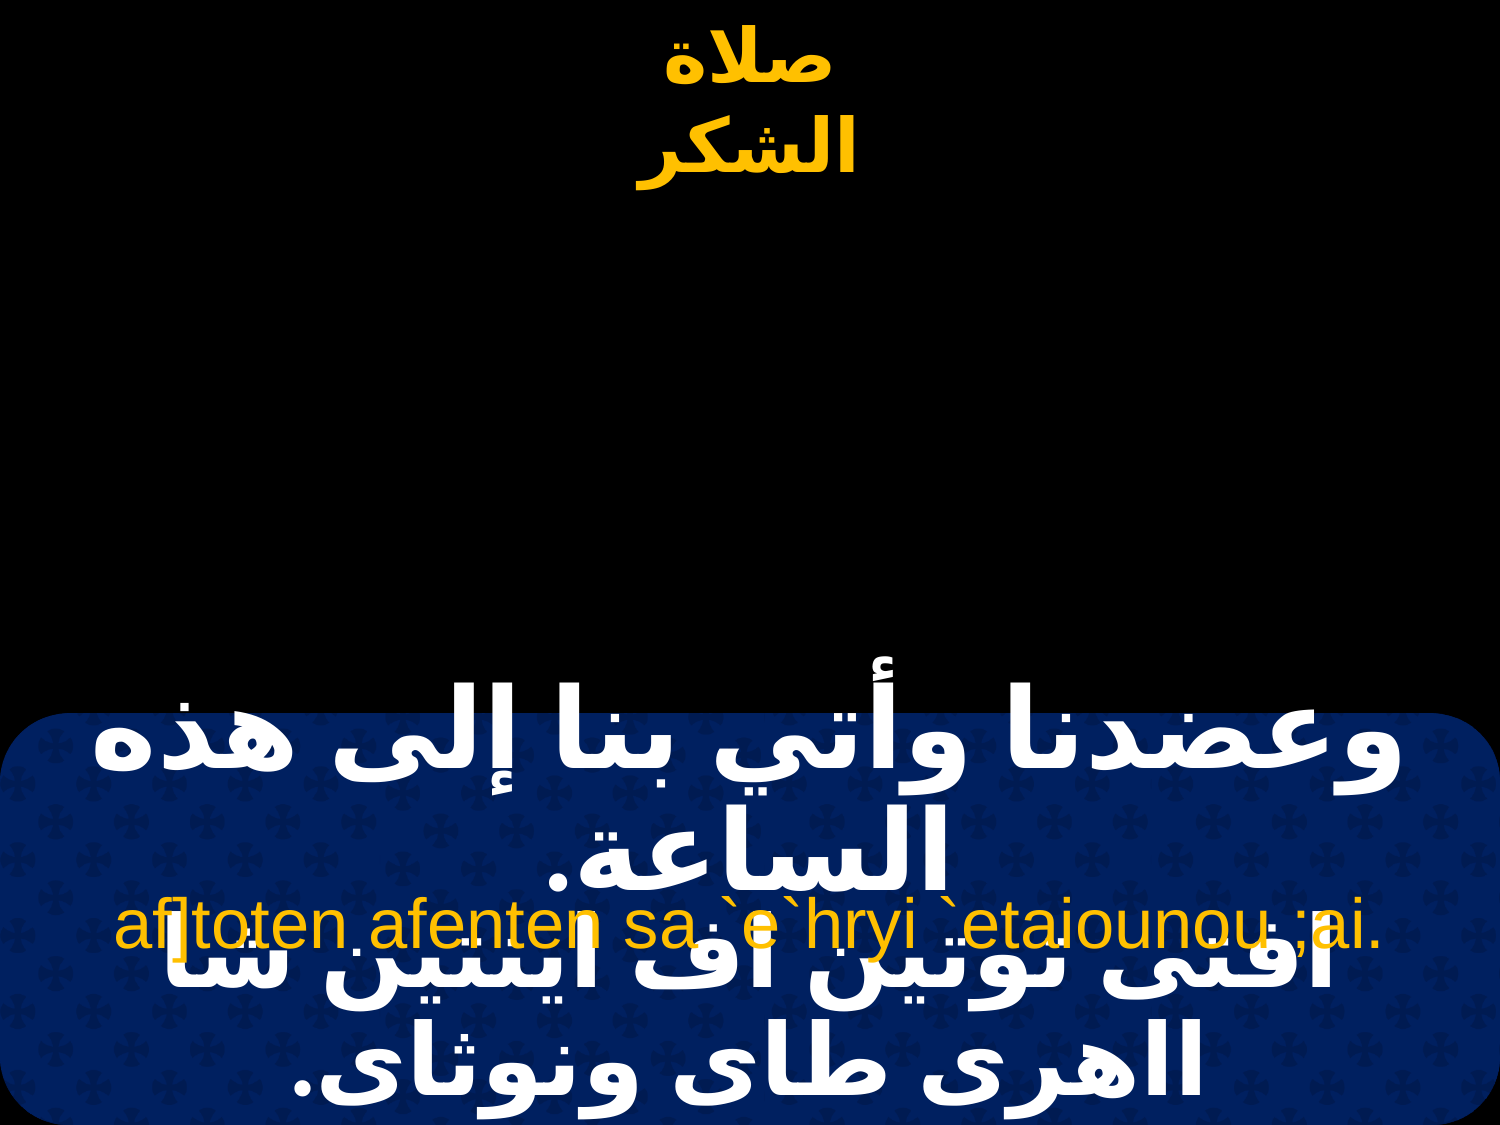

وعضدنا وأتي بنا إلى هذه الساعة.
af]toten afenten sa `e`hryi `etaiounou ;ai.
افتى توتين اف اينتين شا ااهرى طاى ونوثاى.